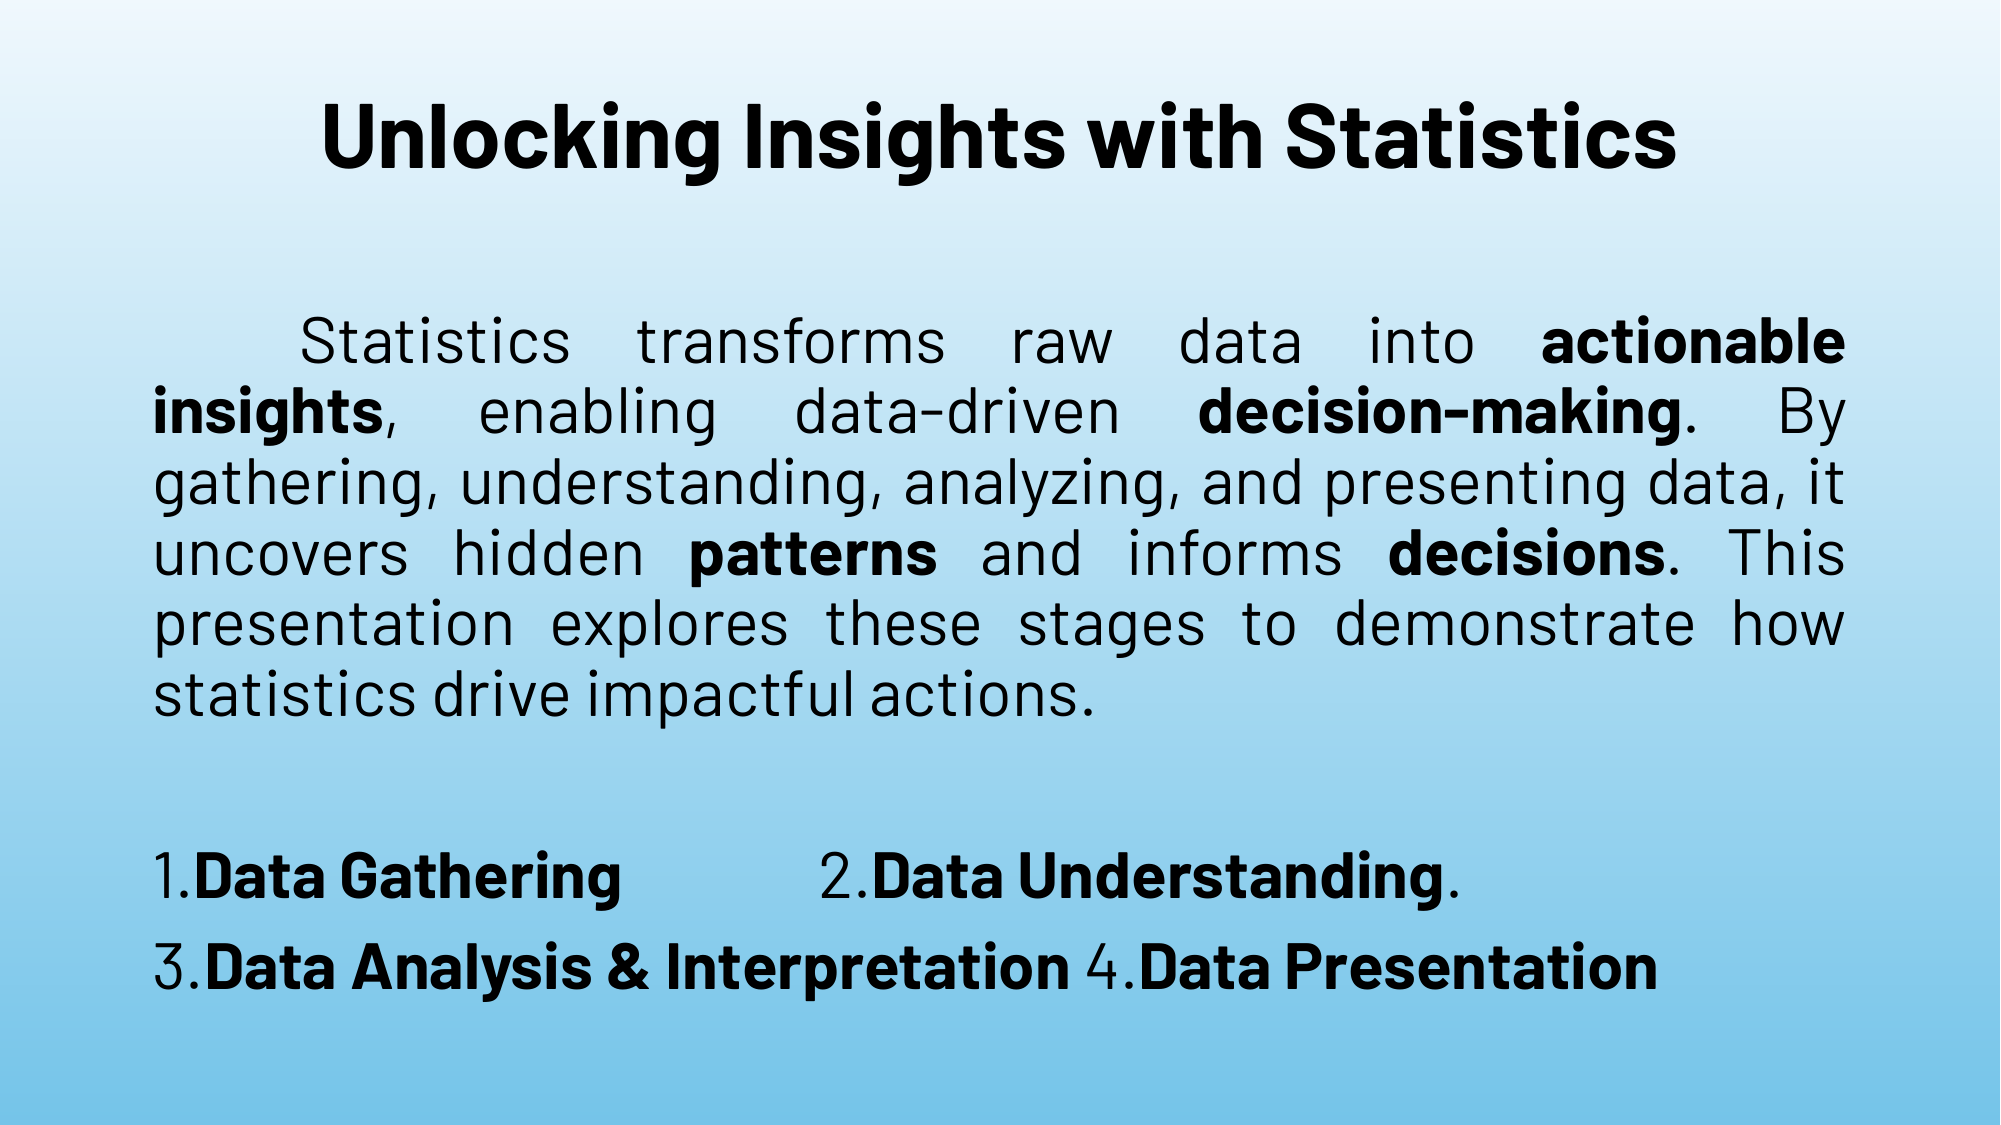

# Unlocking Insights with Statistics
	Statistics transforms raw data into actionable insights, enabling data-driven decision-making. By gathering, understanding, analyzing, and presenting data, it uncovers hidden patterns and informs decisions. This presentation explores these stages to demonstrate how statistics drive impactful actions.

1.Data Gathering			      2.Data Understanding.
3.Data Analysis & Interpretation 4.Data Presentation